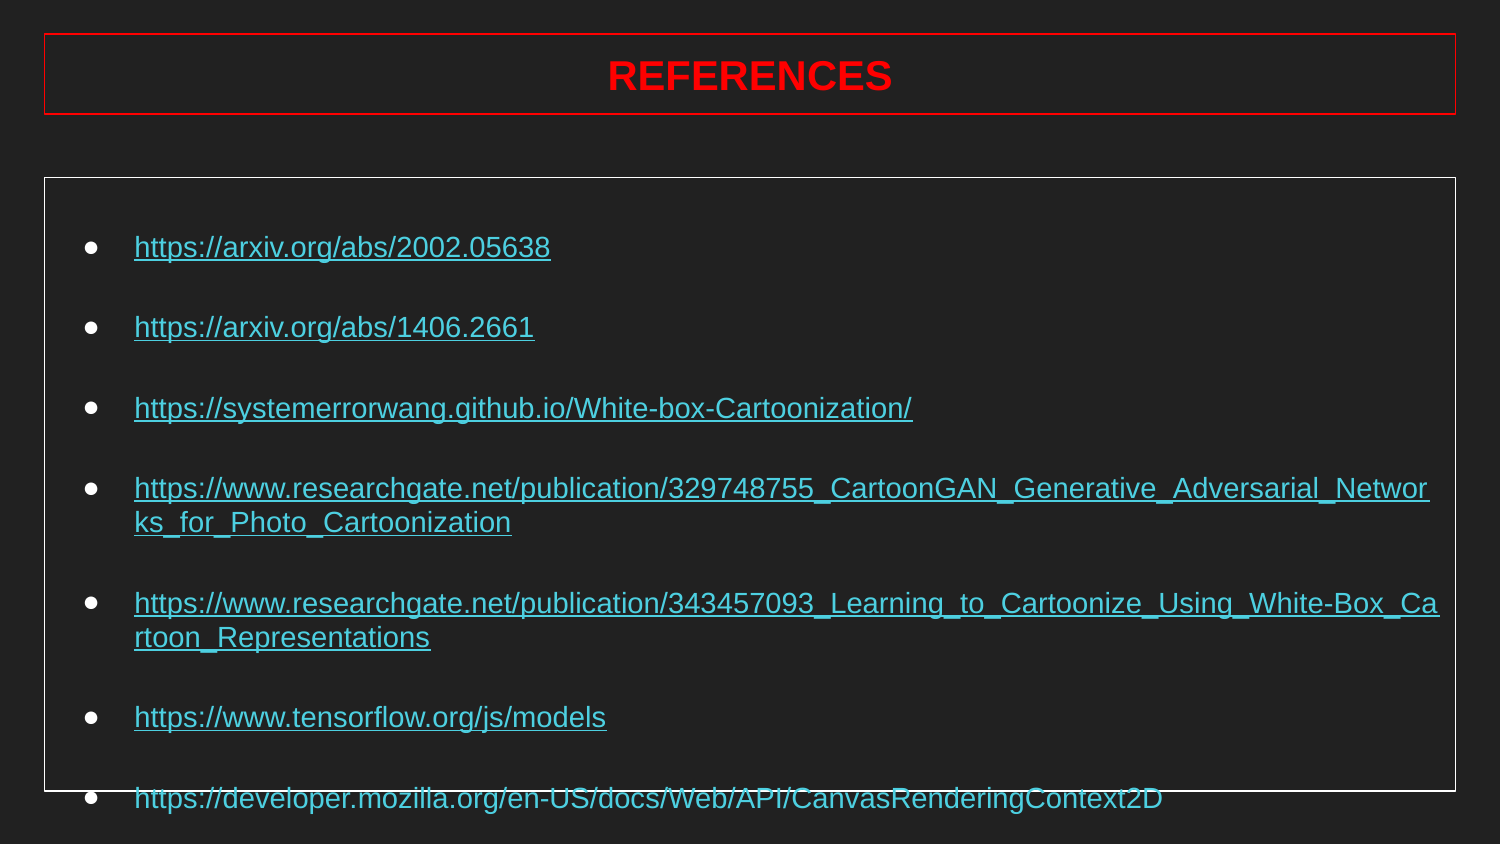

REFERENCES
https://arxiv.org/abs/2002.05638

https://arxiv.org/abs/1406.2661

https://systemerrorwang.github.io/White-box-Cartoonization/

https://www.researchgate.net/publication/329748755_CartoonGAN_Generative_Adversarial_Networks_for_Photo_Cartoonization

https://www.researchgate.net/publication/343457093_Learning_to_Cartoonize_Using_White-Box_Cartoon_Representations

https://www.tensorflow.org/js/models

https://developer.mozilla.org/en-US/docs/Web/API/CanvasRenderingContext2D